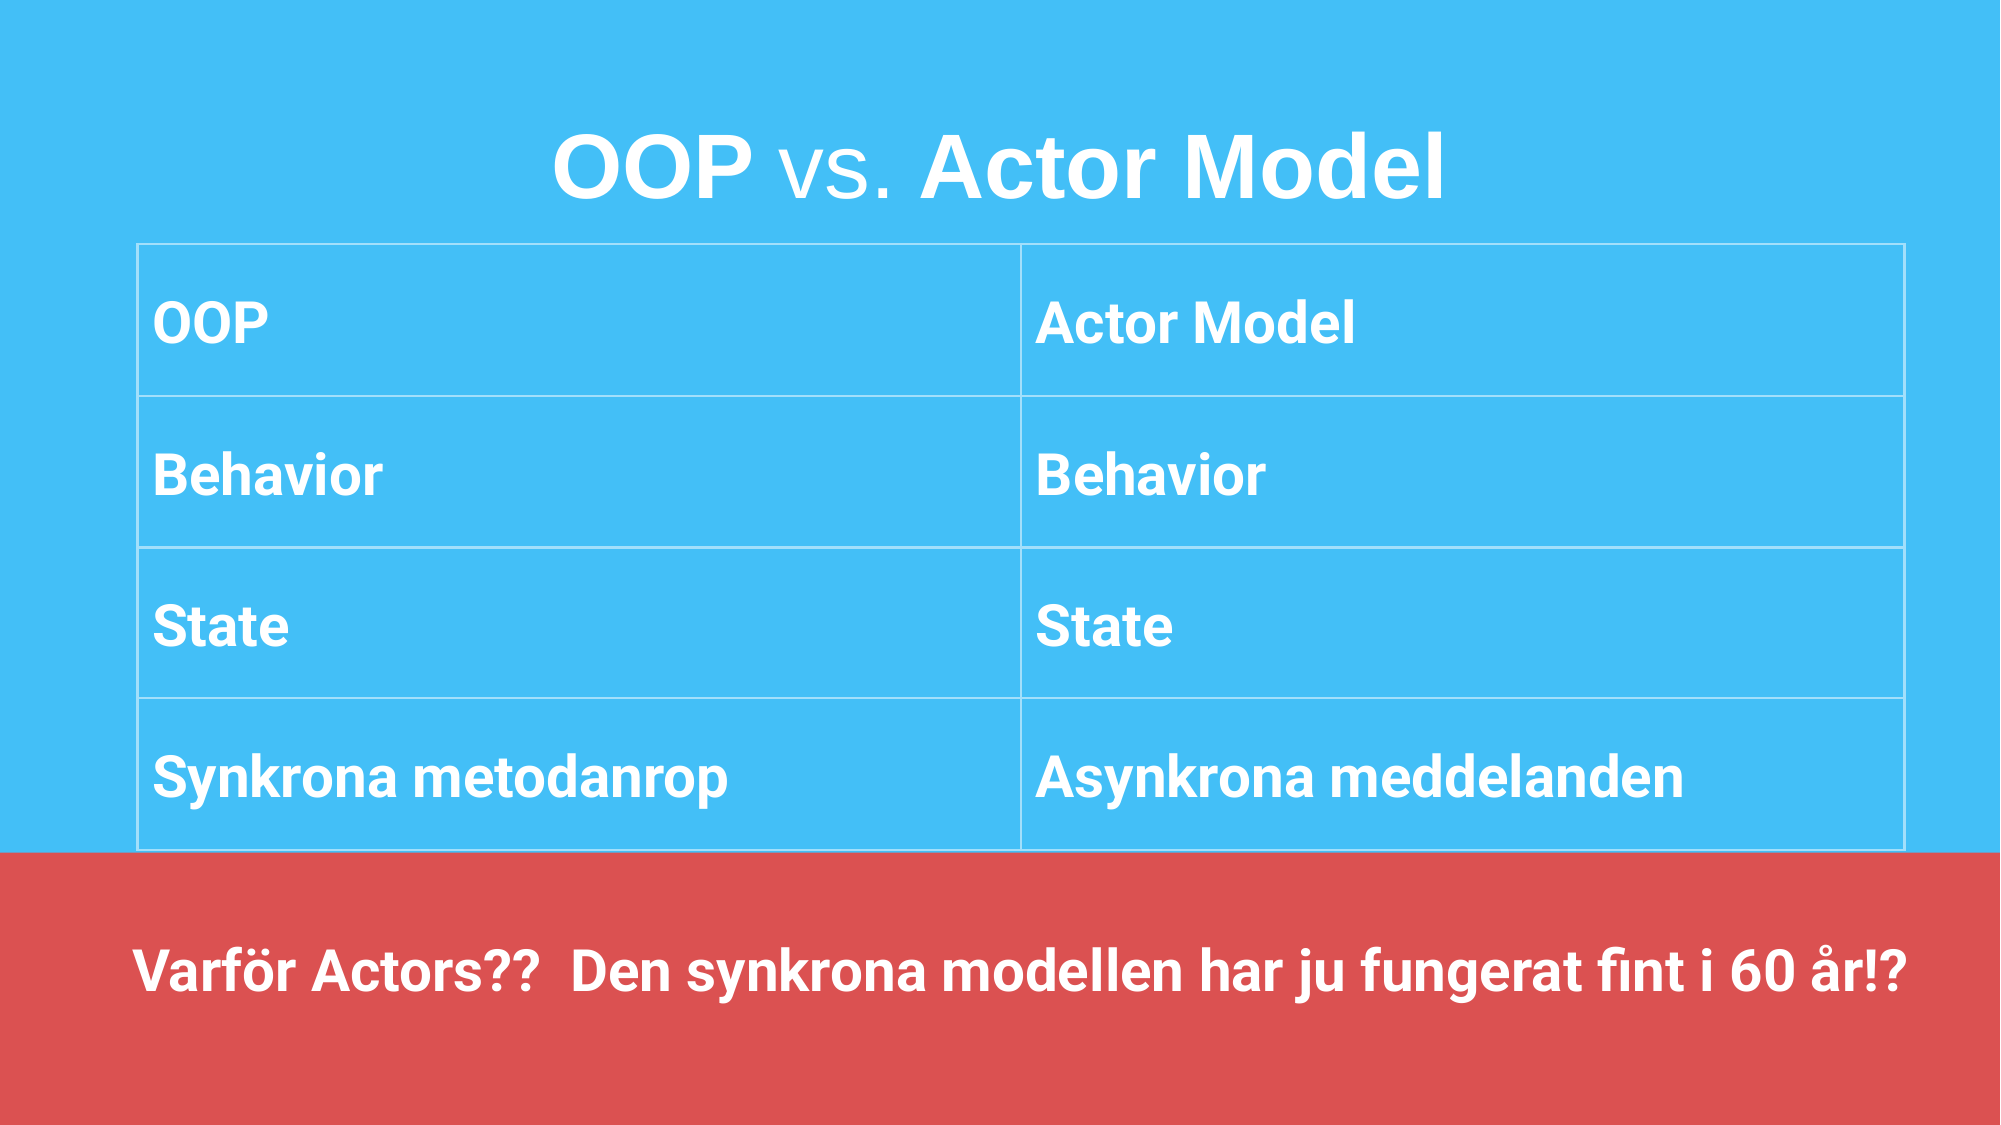

# OOP vs. Actor Model
Actor Model
OOP
Behavior
Behavior
State
State
Synkrona metodanrop
Asynkrona meddelanden

Varför Actors??  Den synkrona modellen har ju fungerat fint i 60 år!?